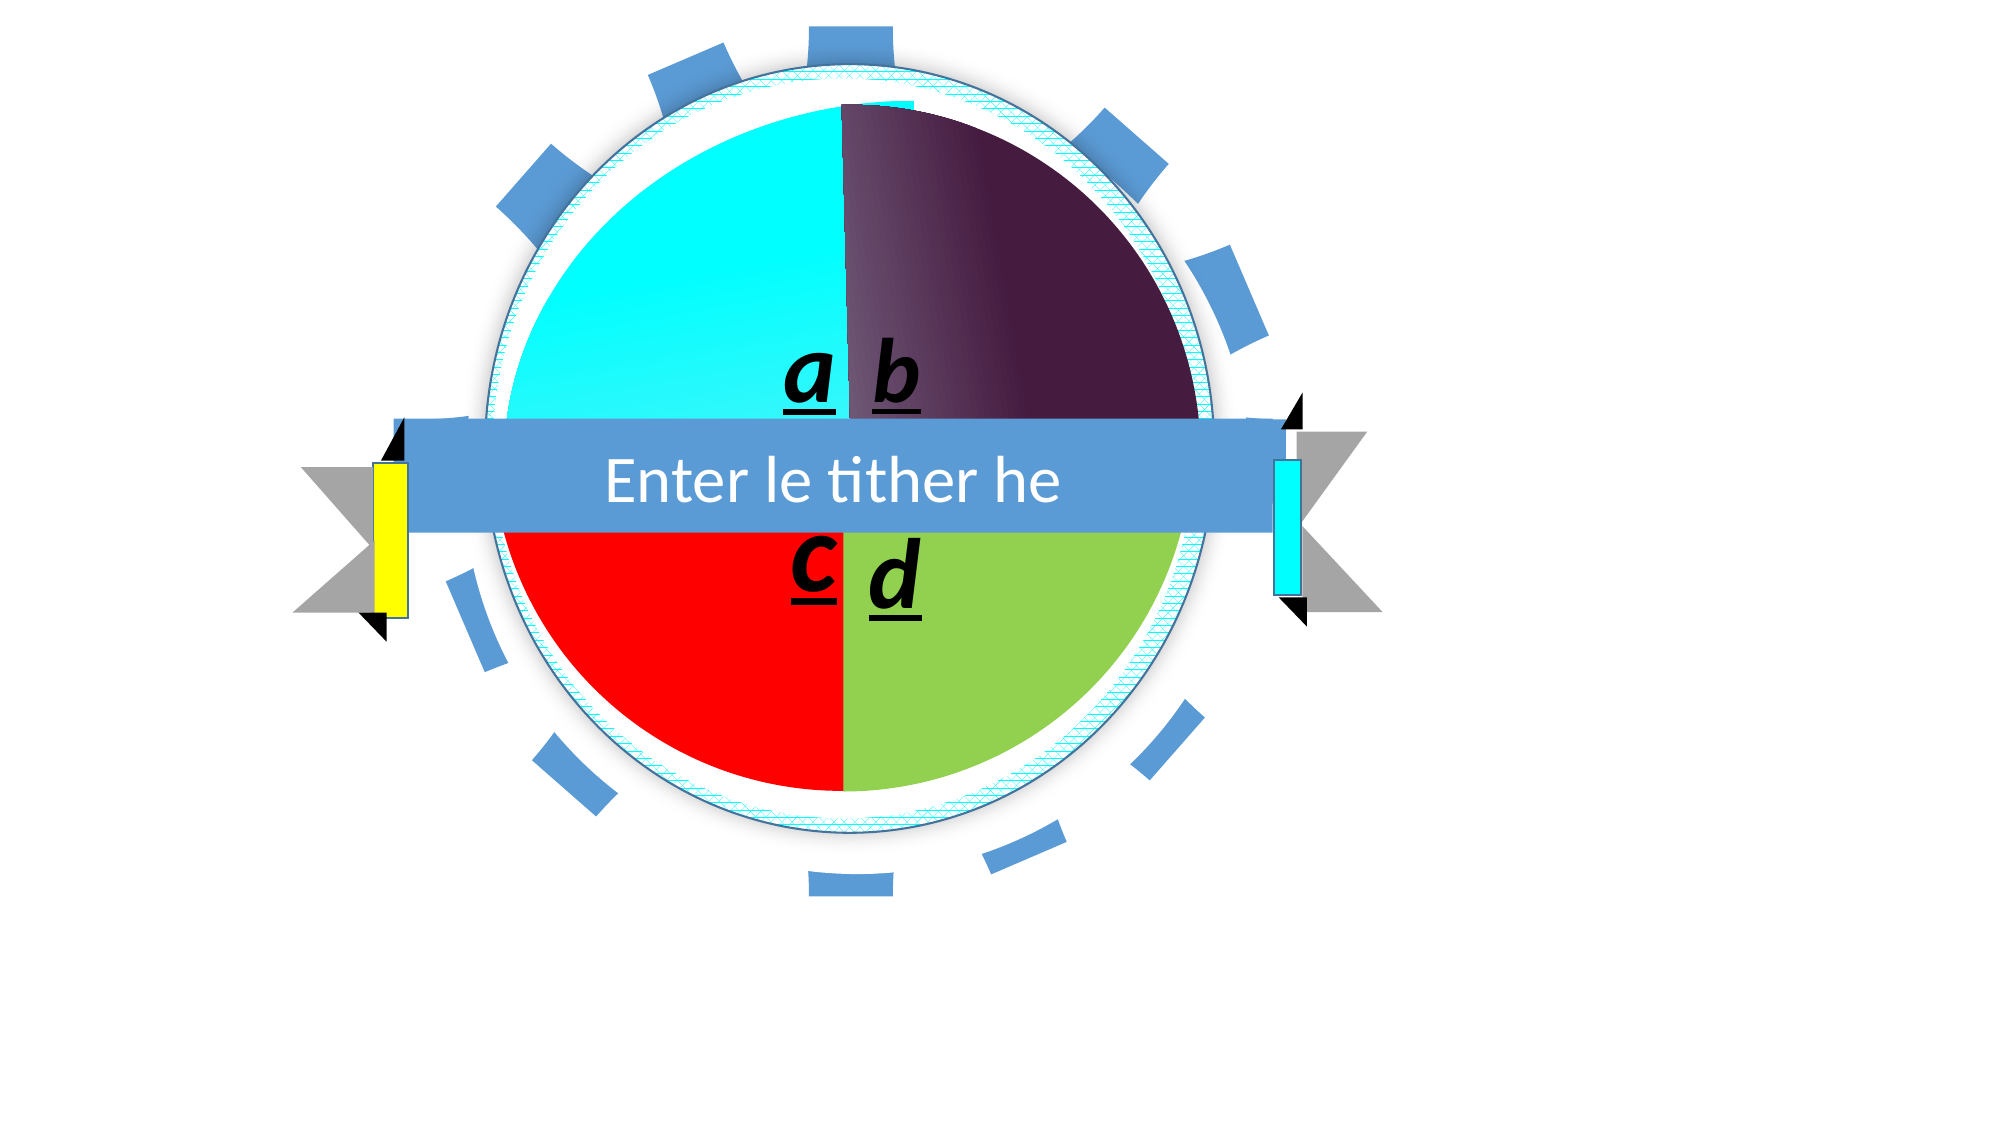

a
b

Enter le tither he

c
d